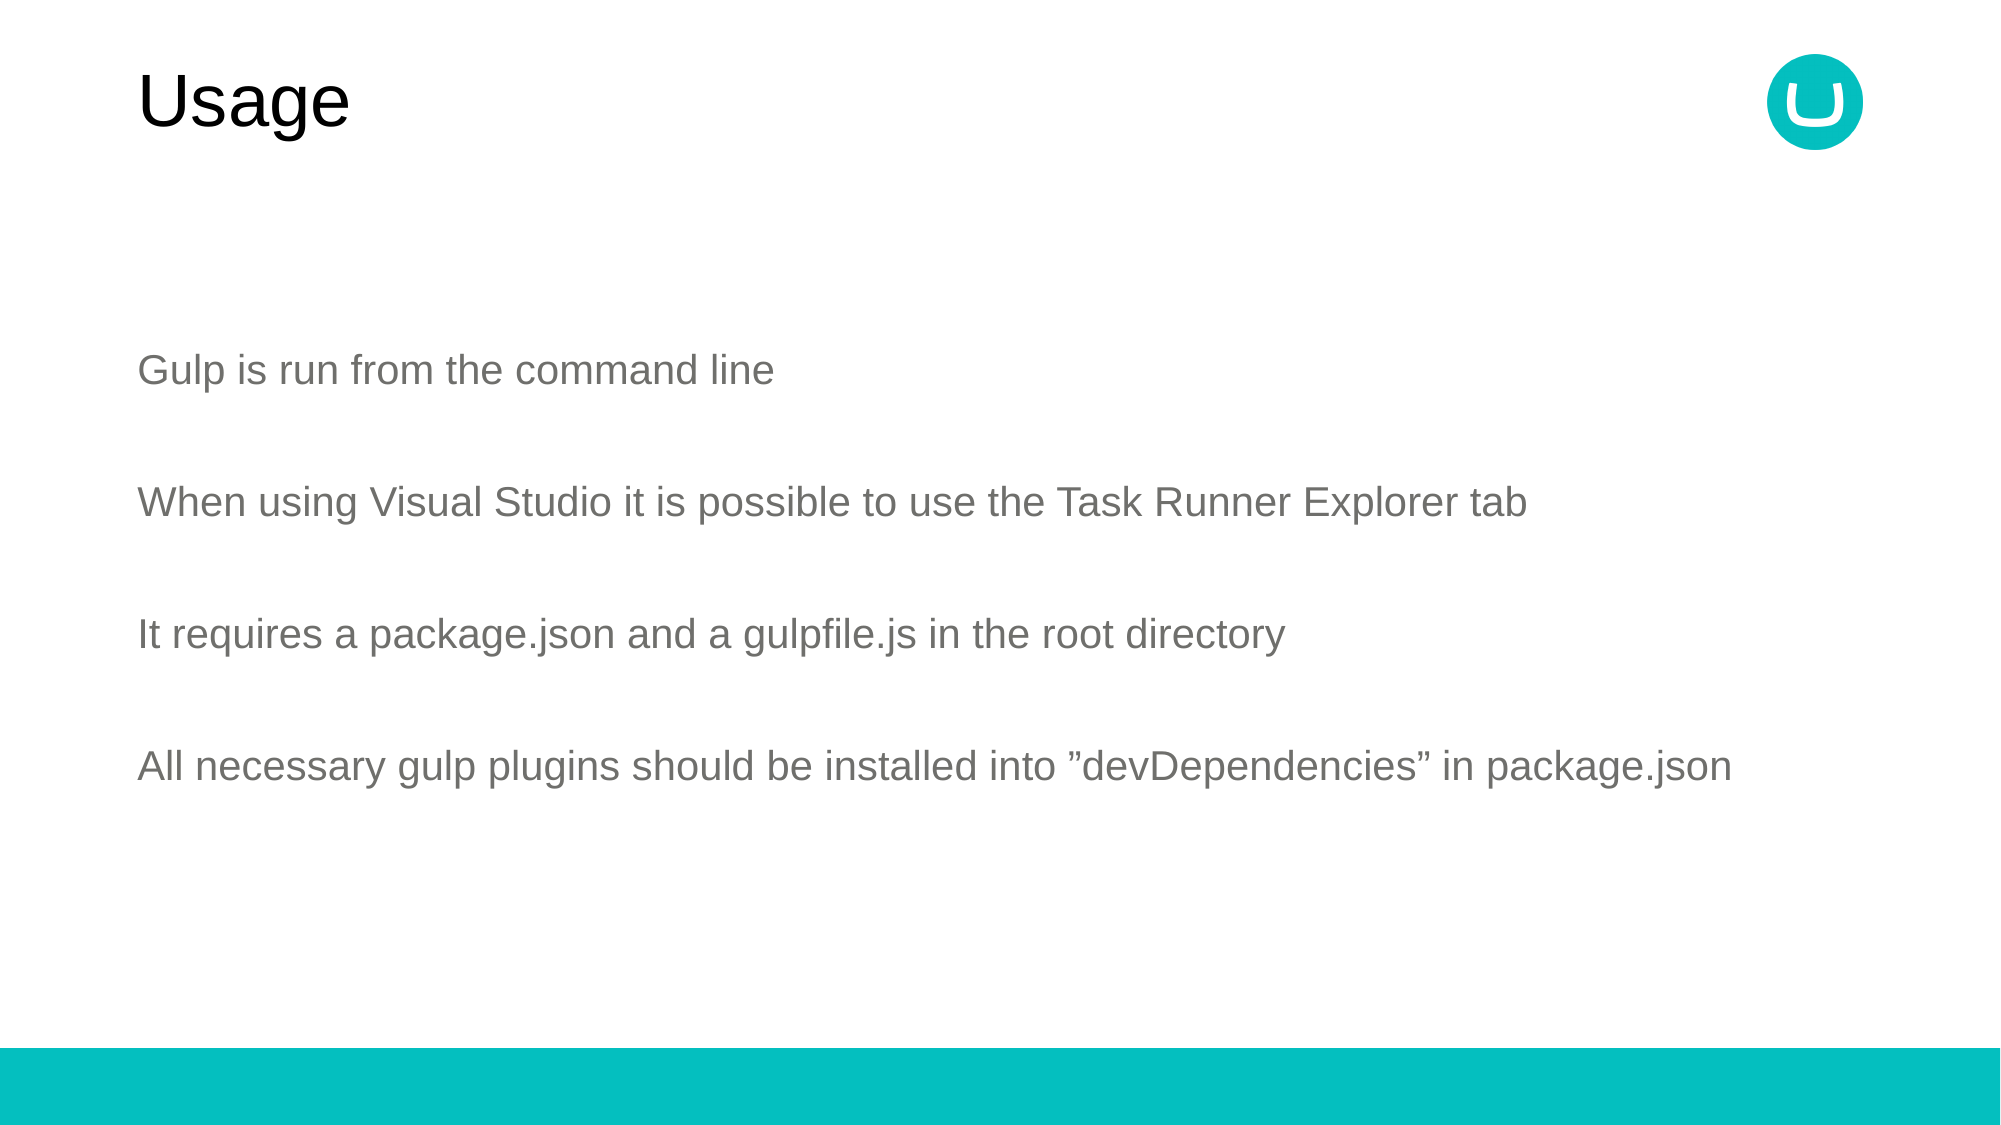

# Usage
Gulp is run from the command line

When using Visual Studio it is possible to use the Task Runner Explorer tab

It requires a package.json and a gulpfile.js in the root directory

All necessary gulp plugins should be installed into ”devDependencies” in package.json